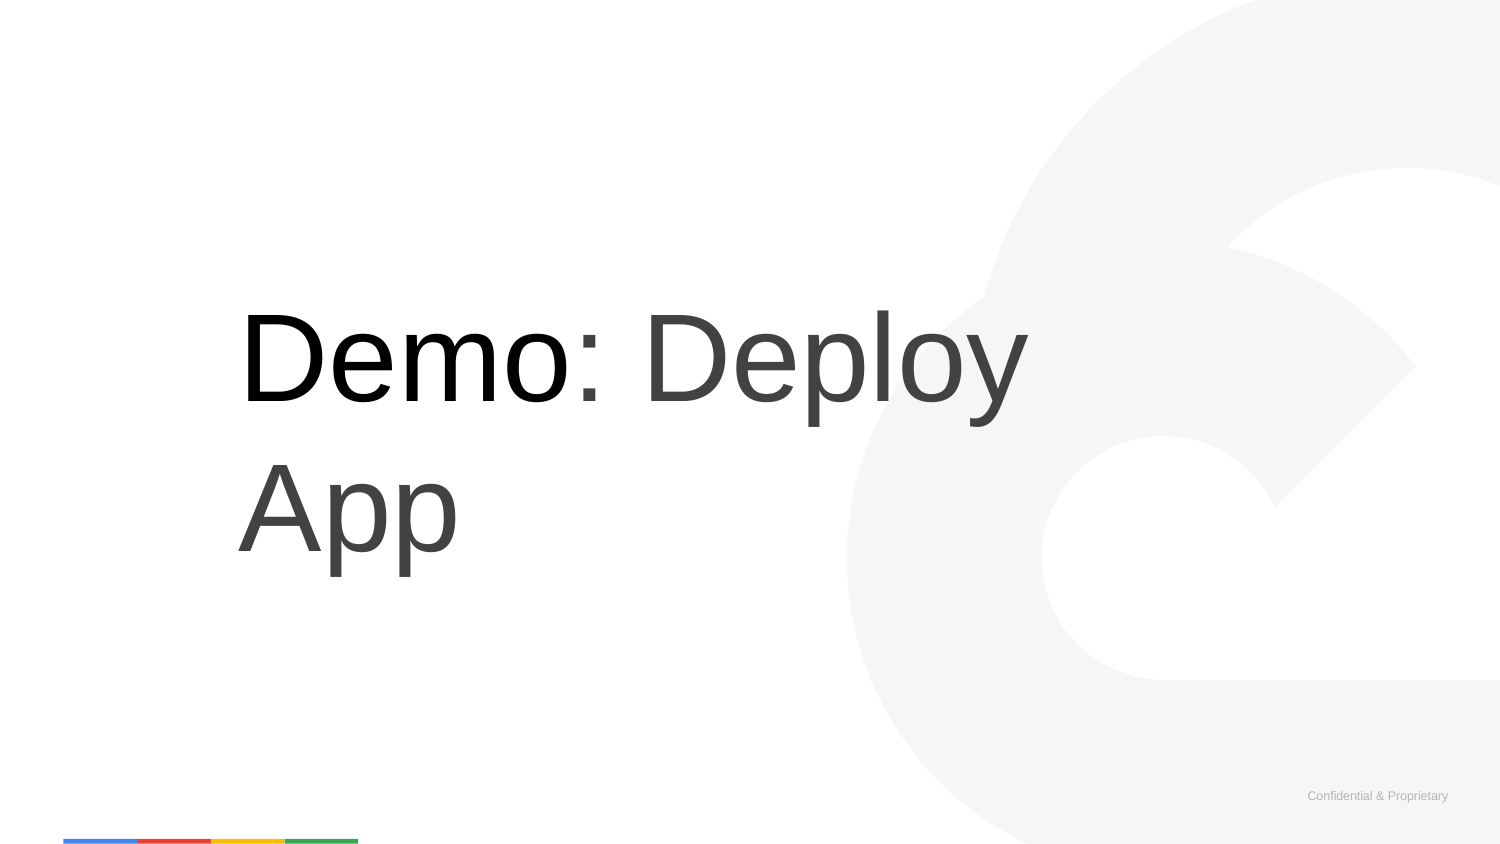

# Demo: Deploy App
Confidential & Proprietary